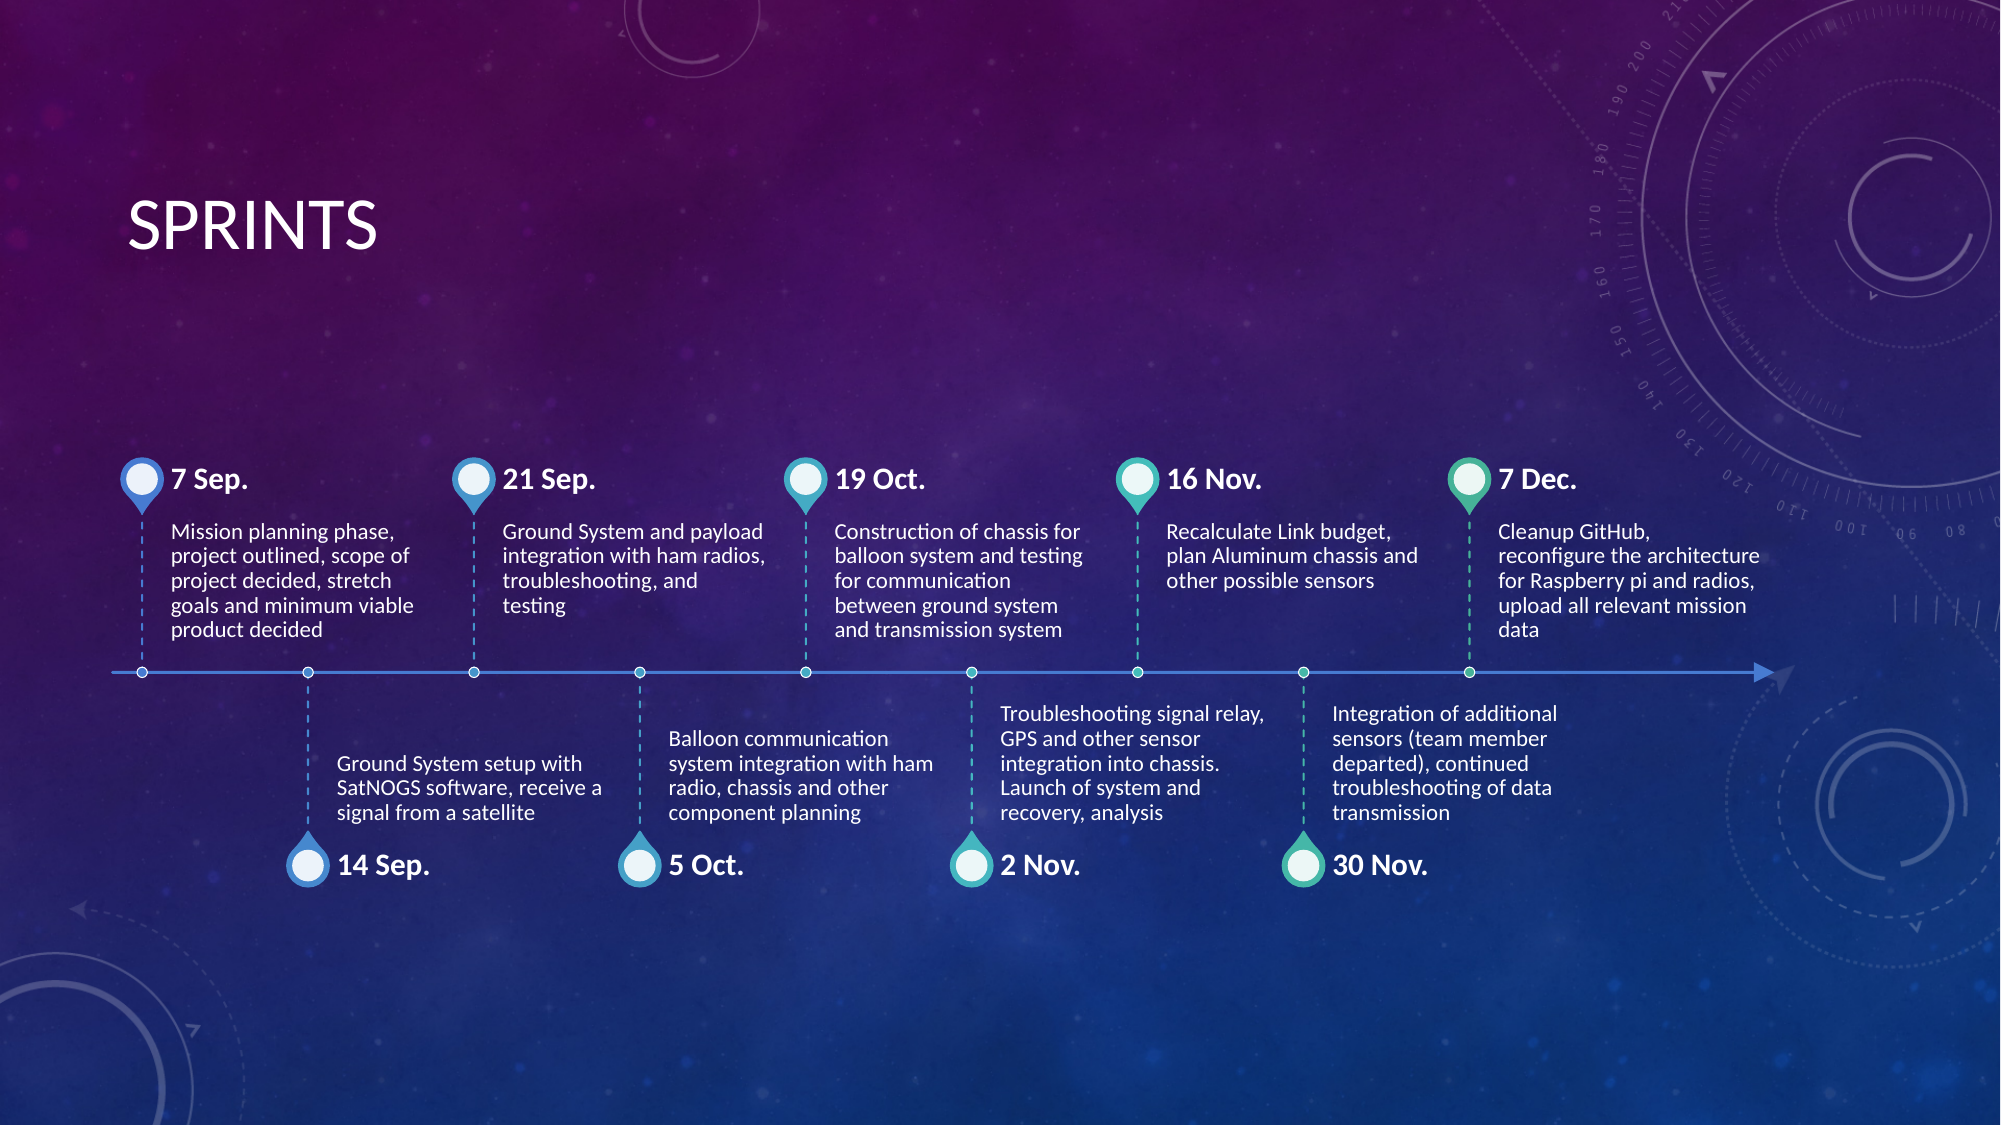

# Sprints
Mission planning phase, project outlined, scope of project decided, stretch goals and minimum viable product decided
7 Sep.
Ground System setup with SatNOGS software, receive a signal from a satellite
14 Sep.
Ground System and payload integration with ham radios, troubleshooting, and testing
21 Sep.
Balloon communication system integration with ham radio, chassis and other component planning
5 Oct.
Construction of chassis for balloon system and testing for communication between ground system and transmission system
19 Oct.
Troubleshooting signal relay, GPS and other sensor integration into chassis. Launch of system and recovery, analysis
2 Nov.
Recalculate Link budget, plan Aluminum chassis and other possible sensors
16 Nov.
Integration of additional sensors (team member departed), continued troubleshooting of data transmission
30 Nov.
Cleanup GitHub, reconfigure the architecture for Raspberry pi and radios, upload all relevant mission data
7 Dec.